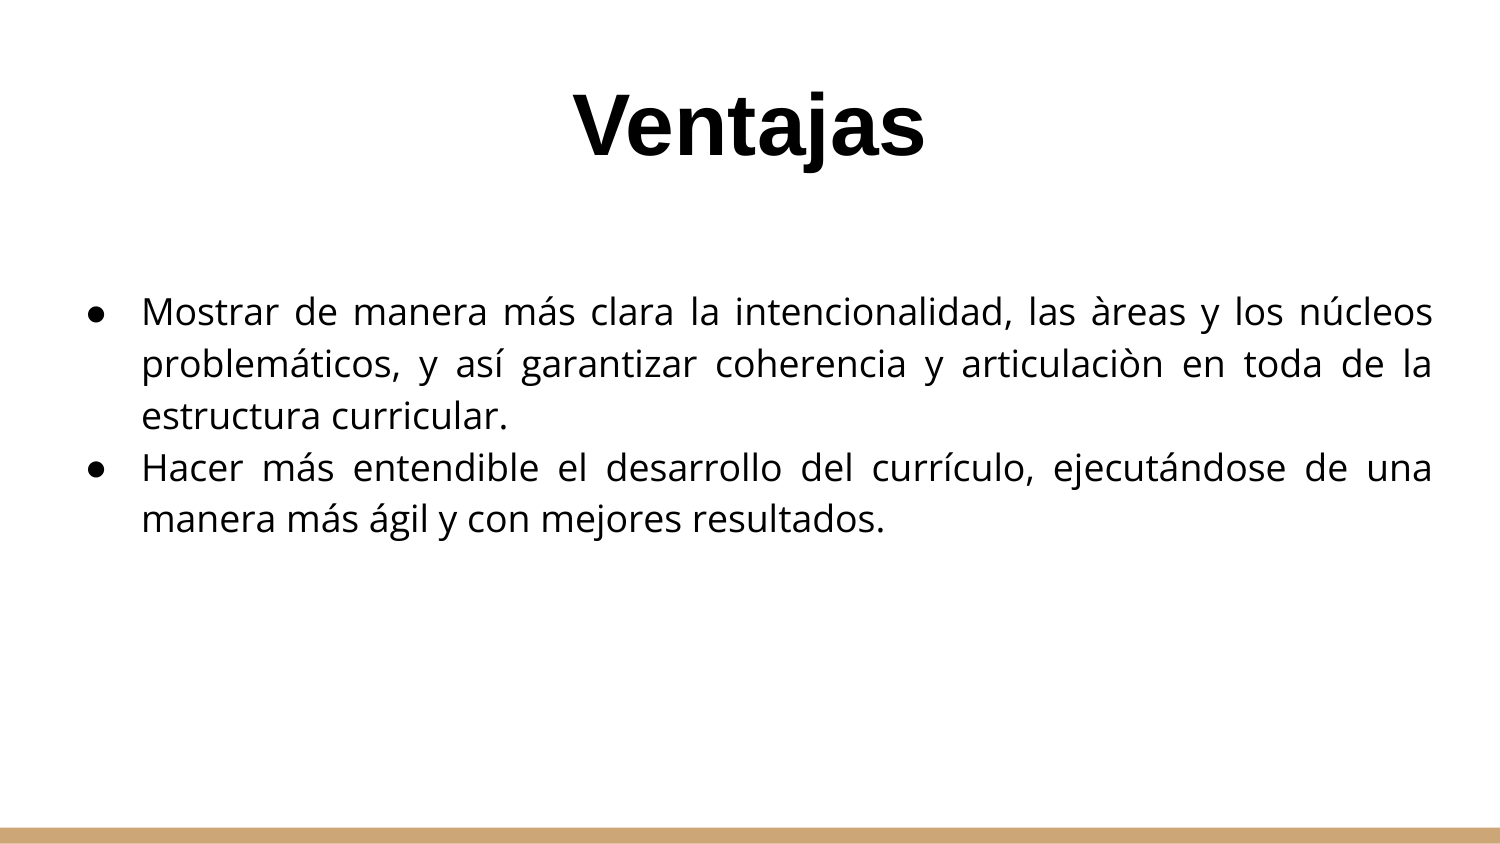

# Ventajas

Mostrar de manera más clara la intencionalidad, las àreas y los núcleos problemáticos, y así garantizar coherencia y articulaciòn en toda de la estructura curricular.
Hacer más entendible el desarrollo del currículo, ejecutándose de una manera más ágil y con mejores resultados.